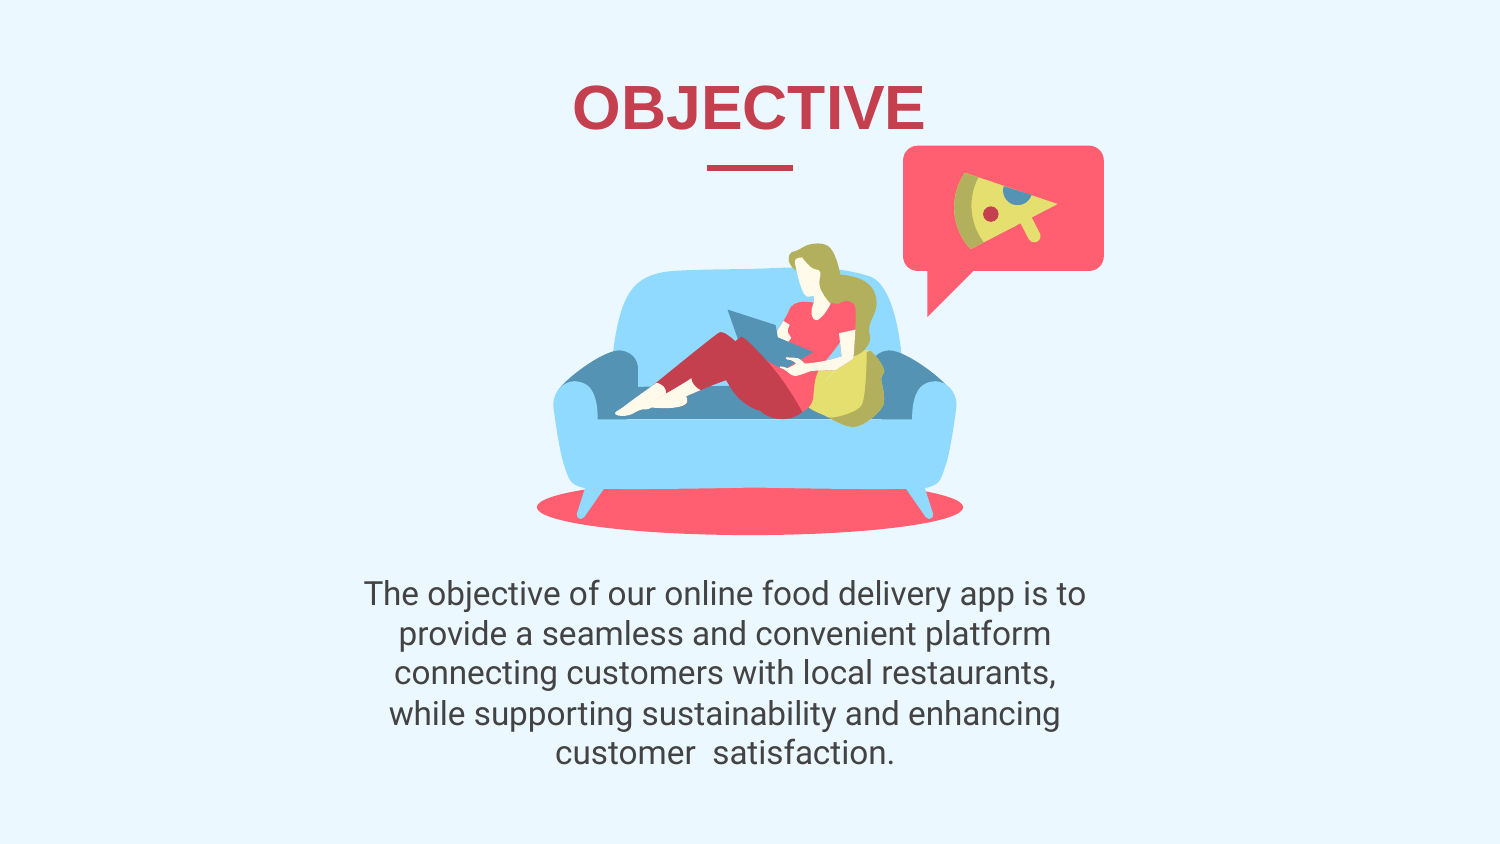

# OBJECTIVE

The objective of our online food delivery app is to provide a seamless and convenient platform connecting customers with local restaurants, while supporting sustainability and enhancing customer  satisfaction.